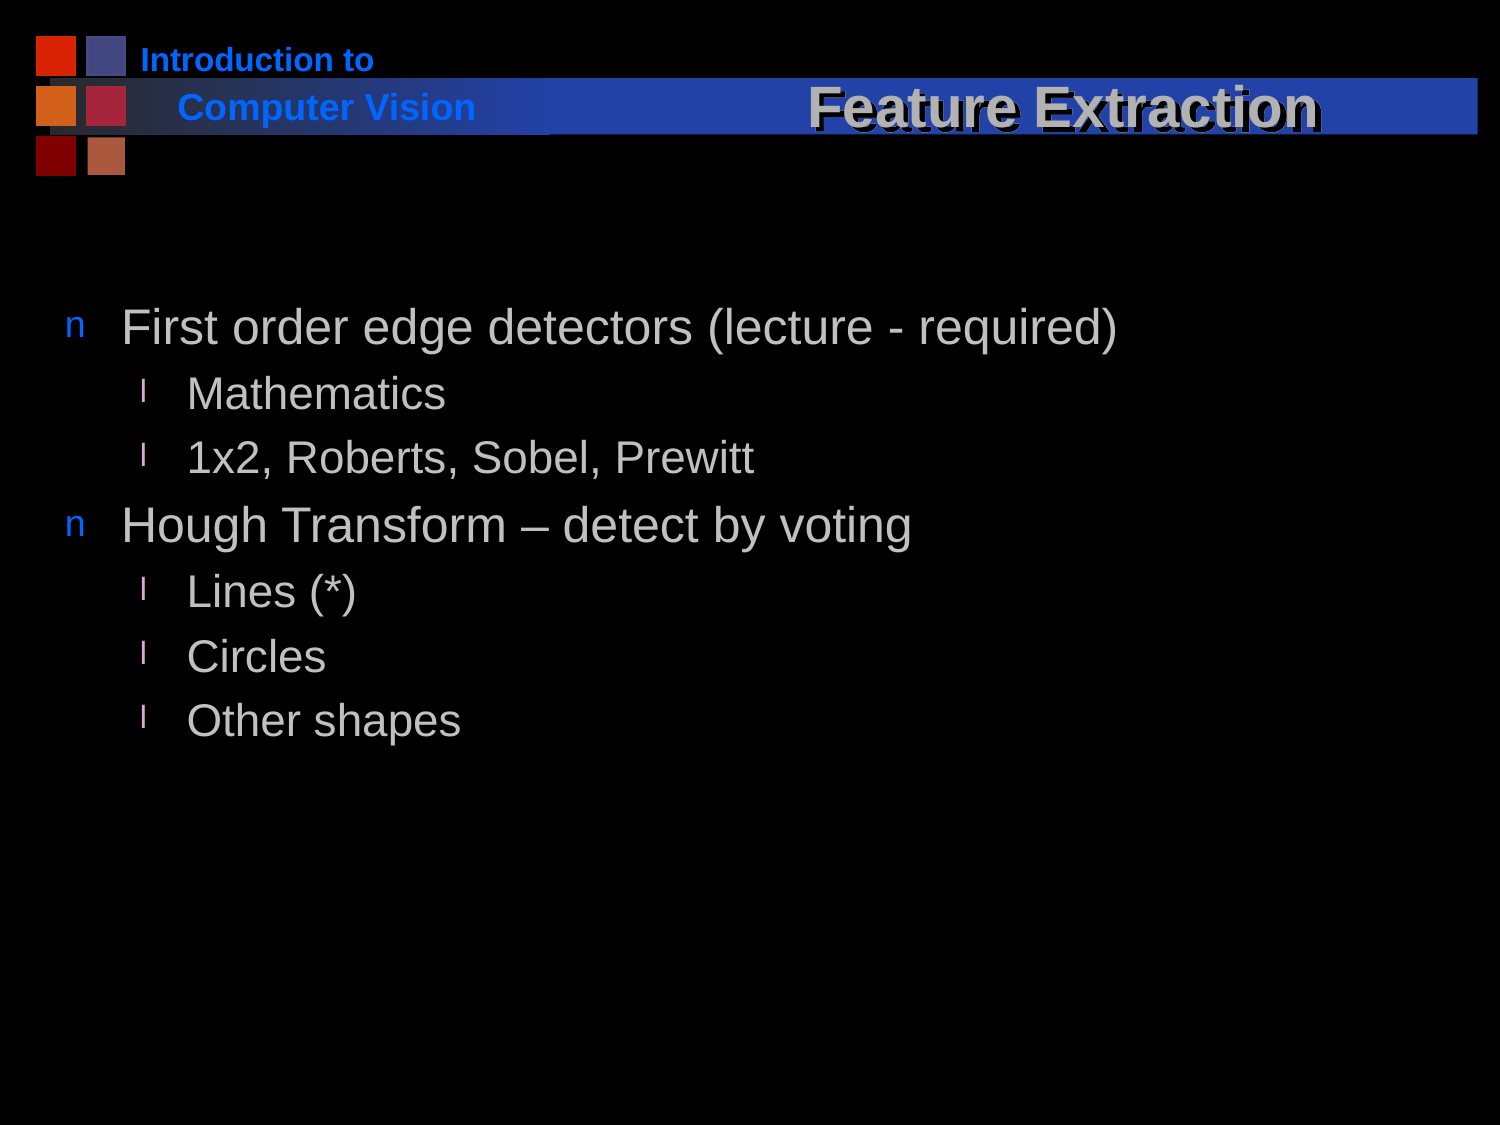

# Feature Extraction
First order edge detectors (lecture - required)
Mathematics
1x2, Roberts, Sobel, Prewitt
Hough Transform – detect by voting
Lines (*)
Circles
Other shapes